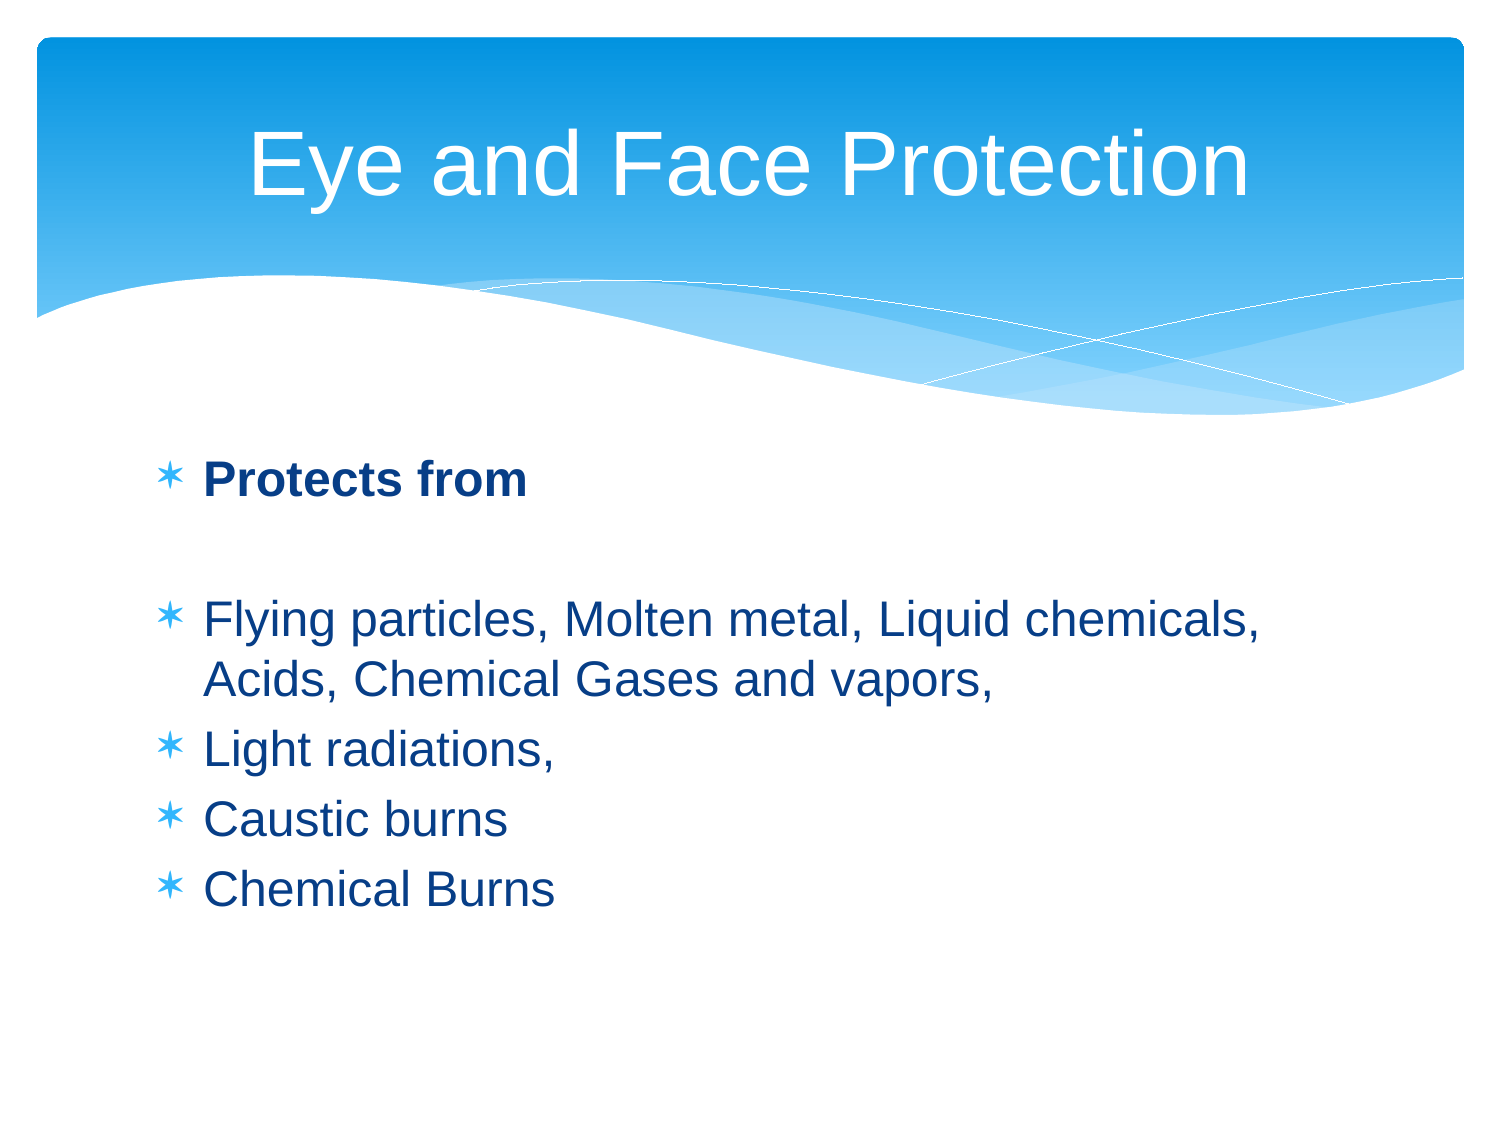

# Eye and Face Protection
Protects from

Flying particles, Molten metal, Liquid chemicals, Acids, Chemical Gases and vapors,
Light radiations,
Caustic burns
Chemical Burns